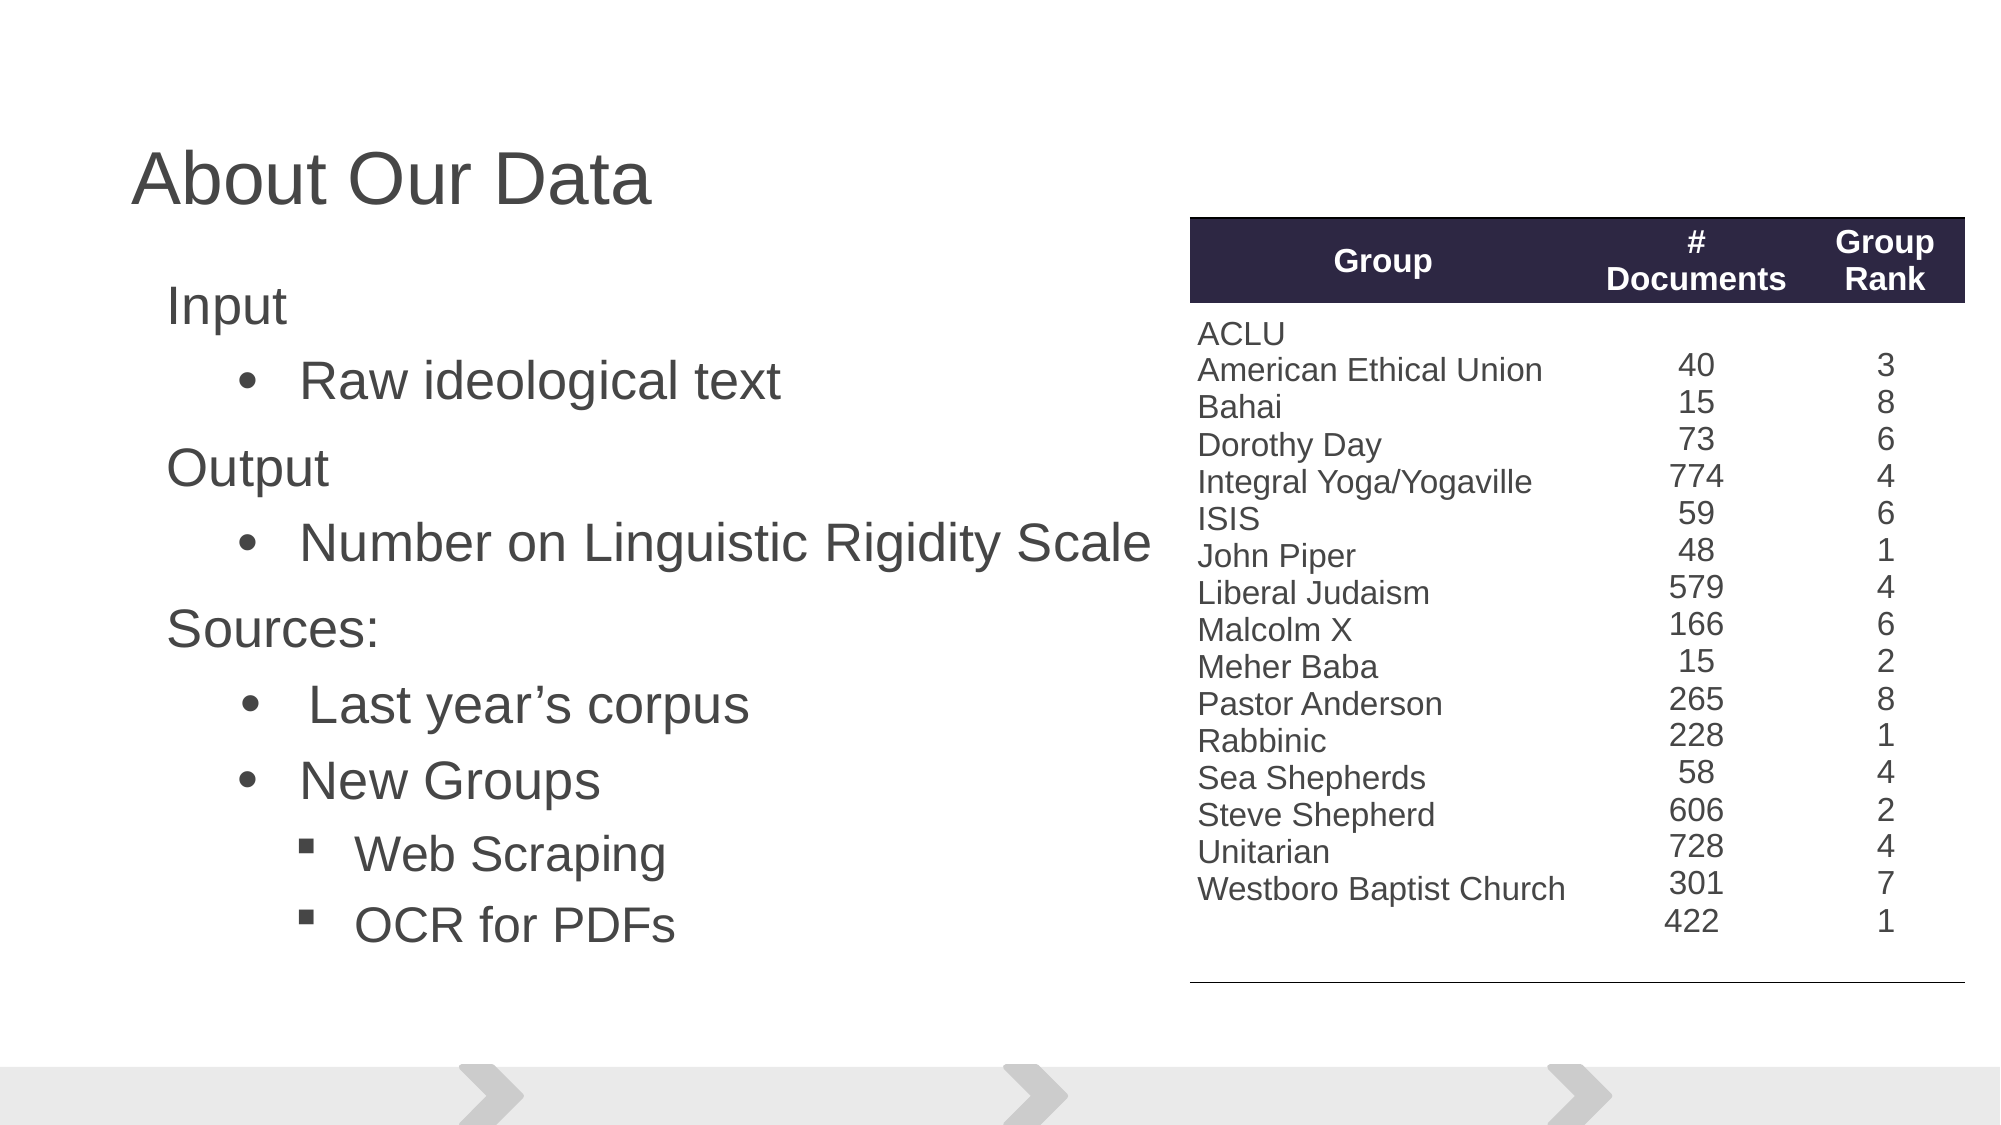

# About Our Data
| Group | # Documents | Group Rank |
| --- | --- | --- |
| ACLU American Ethical Union Bahai Dorothy Day Integral Yoga/Yogaville ISIS John Piper Liberal Judaism Malcolm X Meher Baba Pastor Anderson Rabbinic Sea Shepherds Steve Shepherd Unitarian Westboro Baptist Church | 40 15 73 774 59 48 579 166 15 265 228 58 606 728 301 422 | 3 8 6 4 6 1 4 6 2 8 1 4 2 4 7 1 |
Input
Raw ideological text
Output
Number on Linguistic Rigidity Scale
Sources:
Last year’s corpus
New Groups
Web Scraping
OCR for PDFs